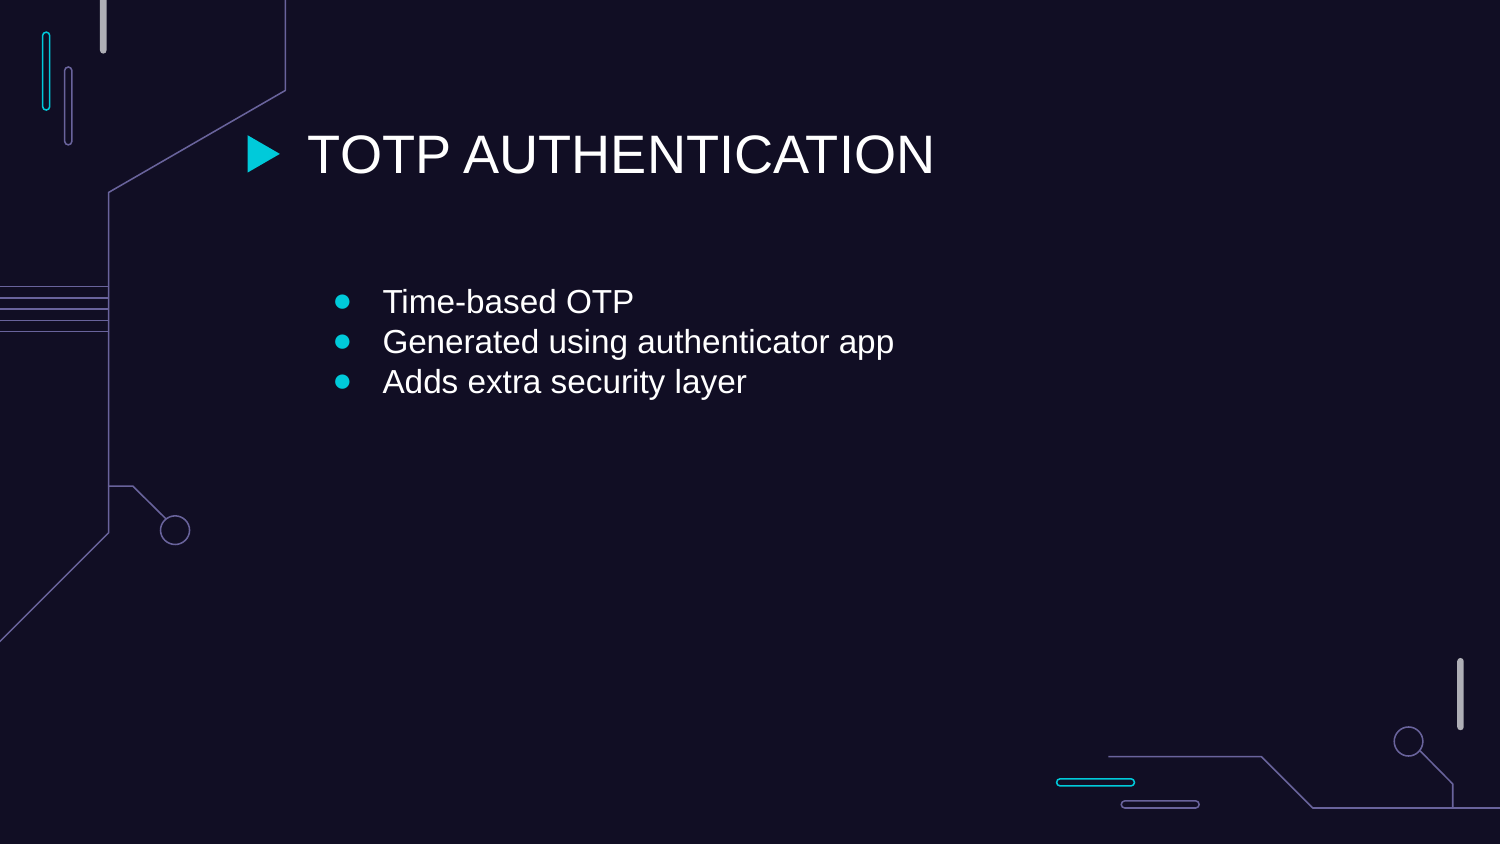

# TOTP AUTHENTICATION

Time-based OTP
Generated using authenticator app
Adds extra security layer